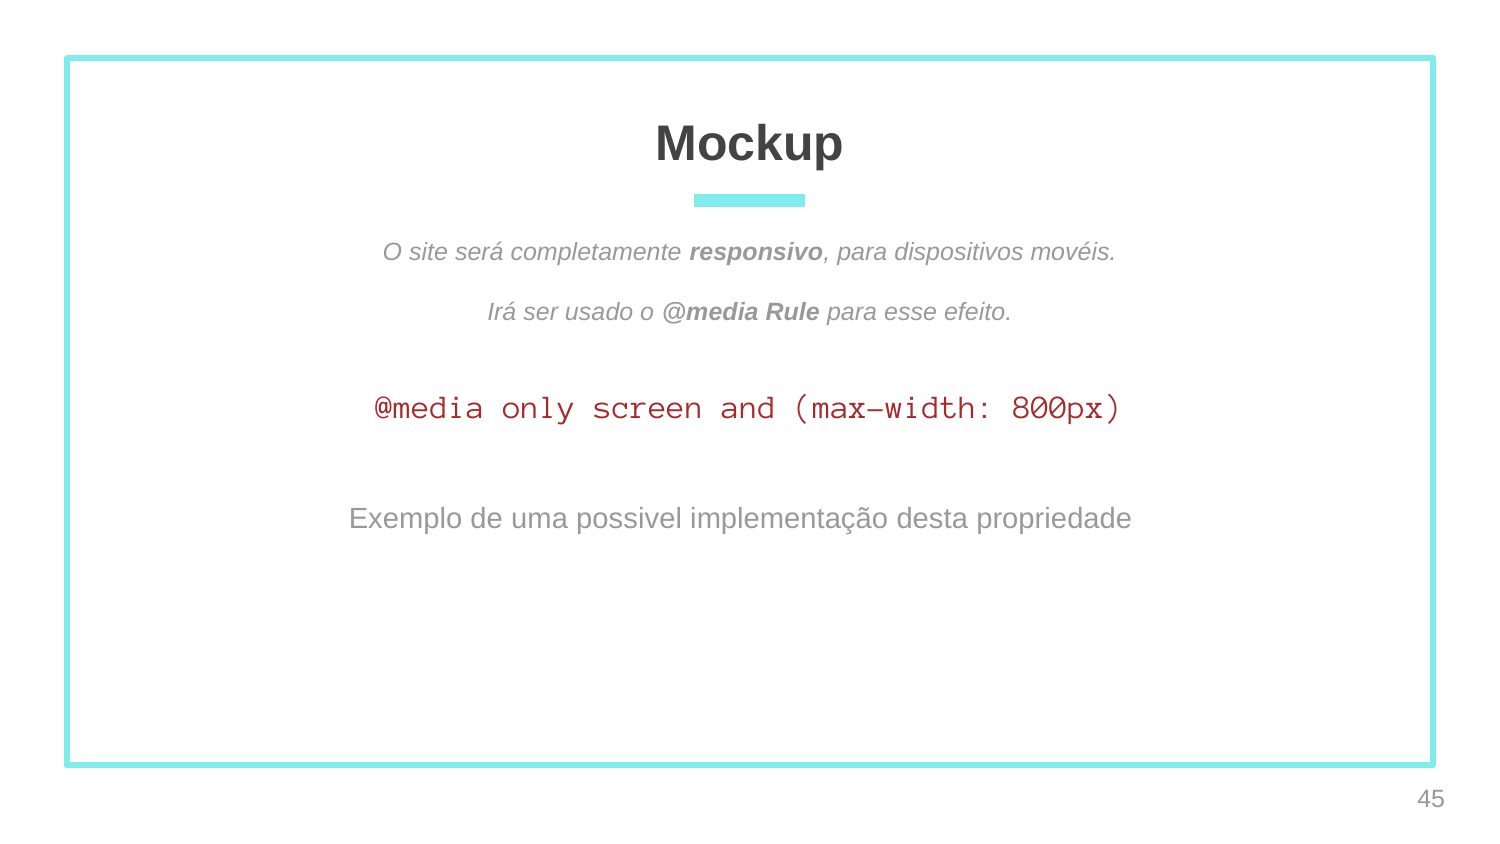

# Mockup
O site será completamente responsivo, para dispositivos movéis.

Irá ser usado o @media Rule para esse efeito.

@media only screen and (max-width: 800px)

Exemplo de uma possivel implementação desta propriedade
45